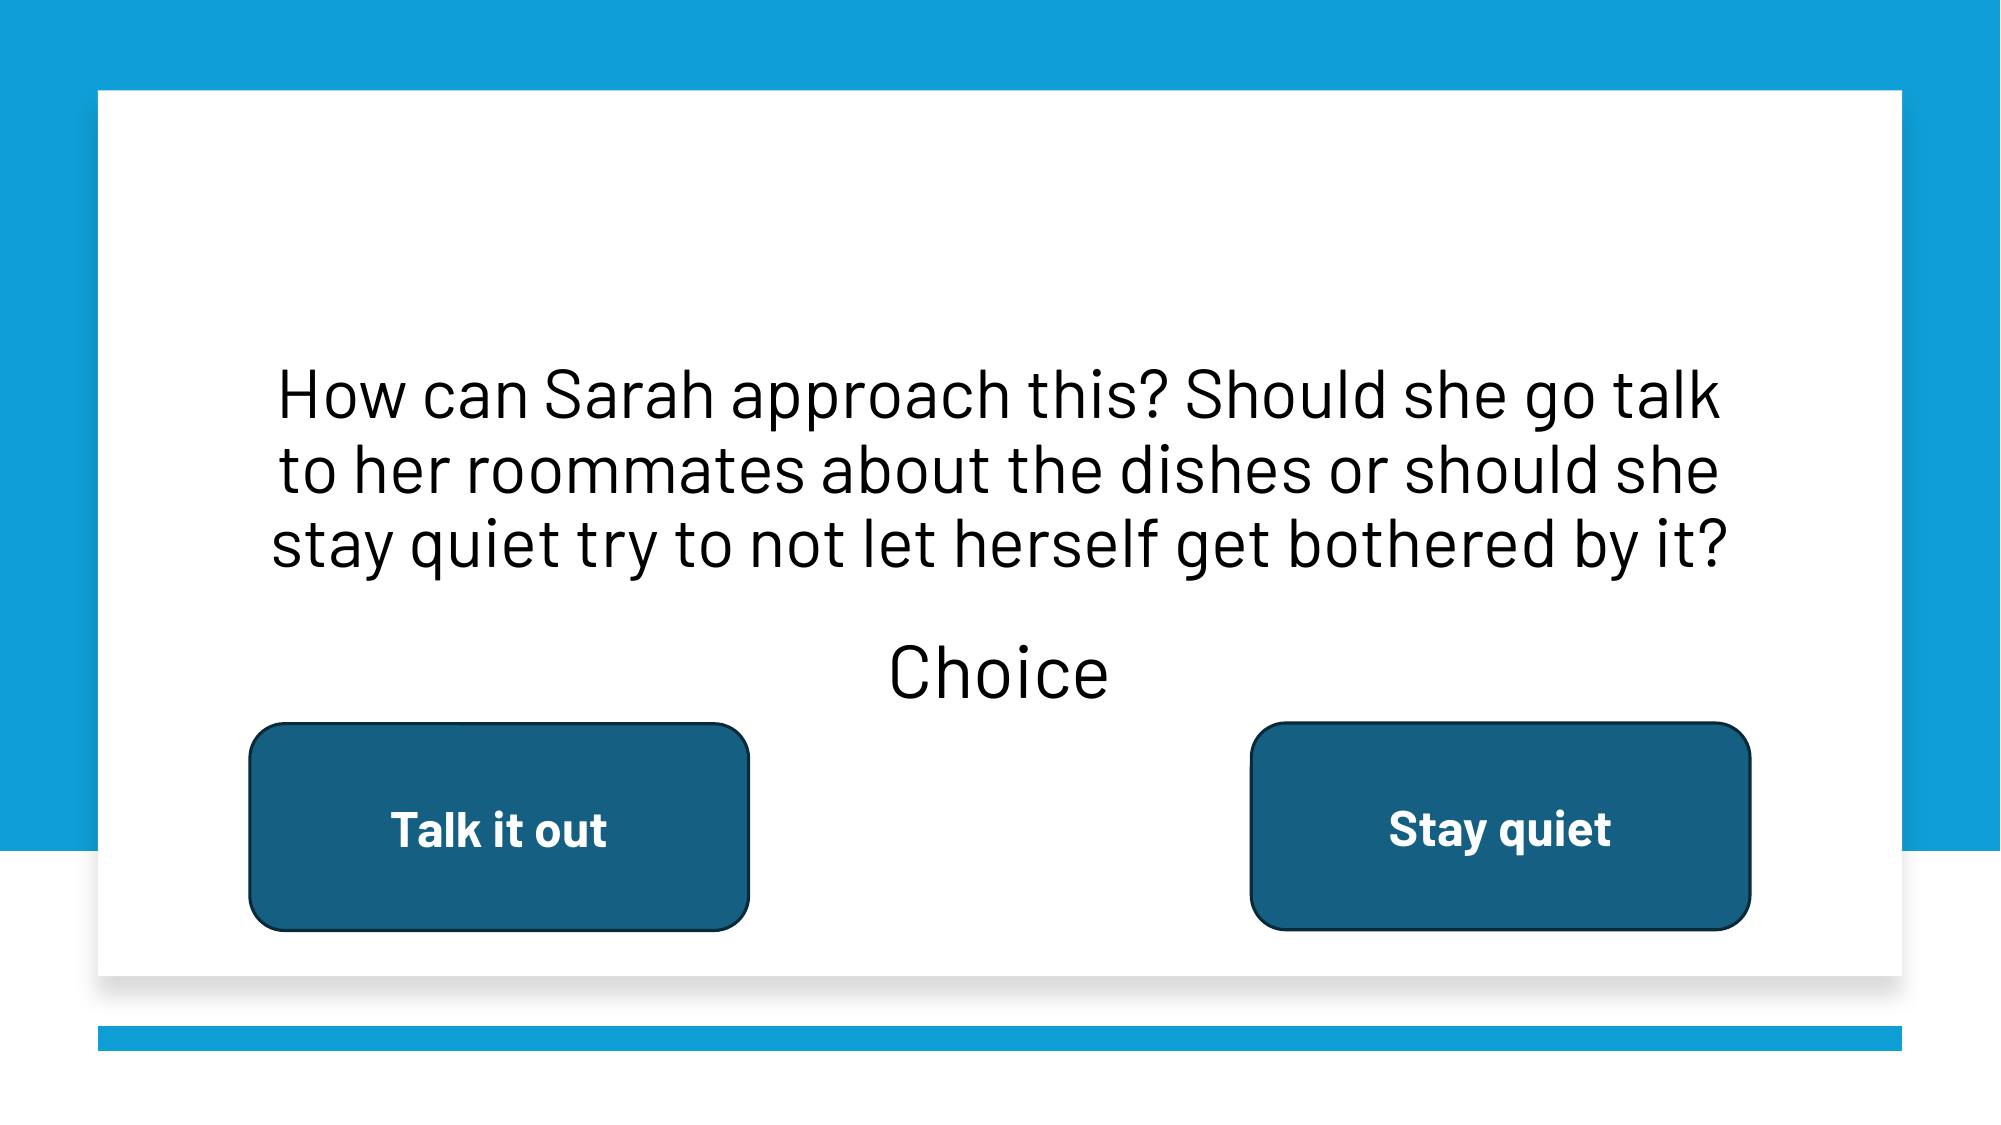

# How can Sarah approach this? Should she go talk to her roommates about the dishes or should she stay quiet try to not let herself get bothered by it?
Choice
Stay quiet
Talk it out